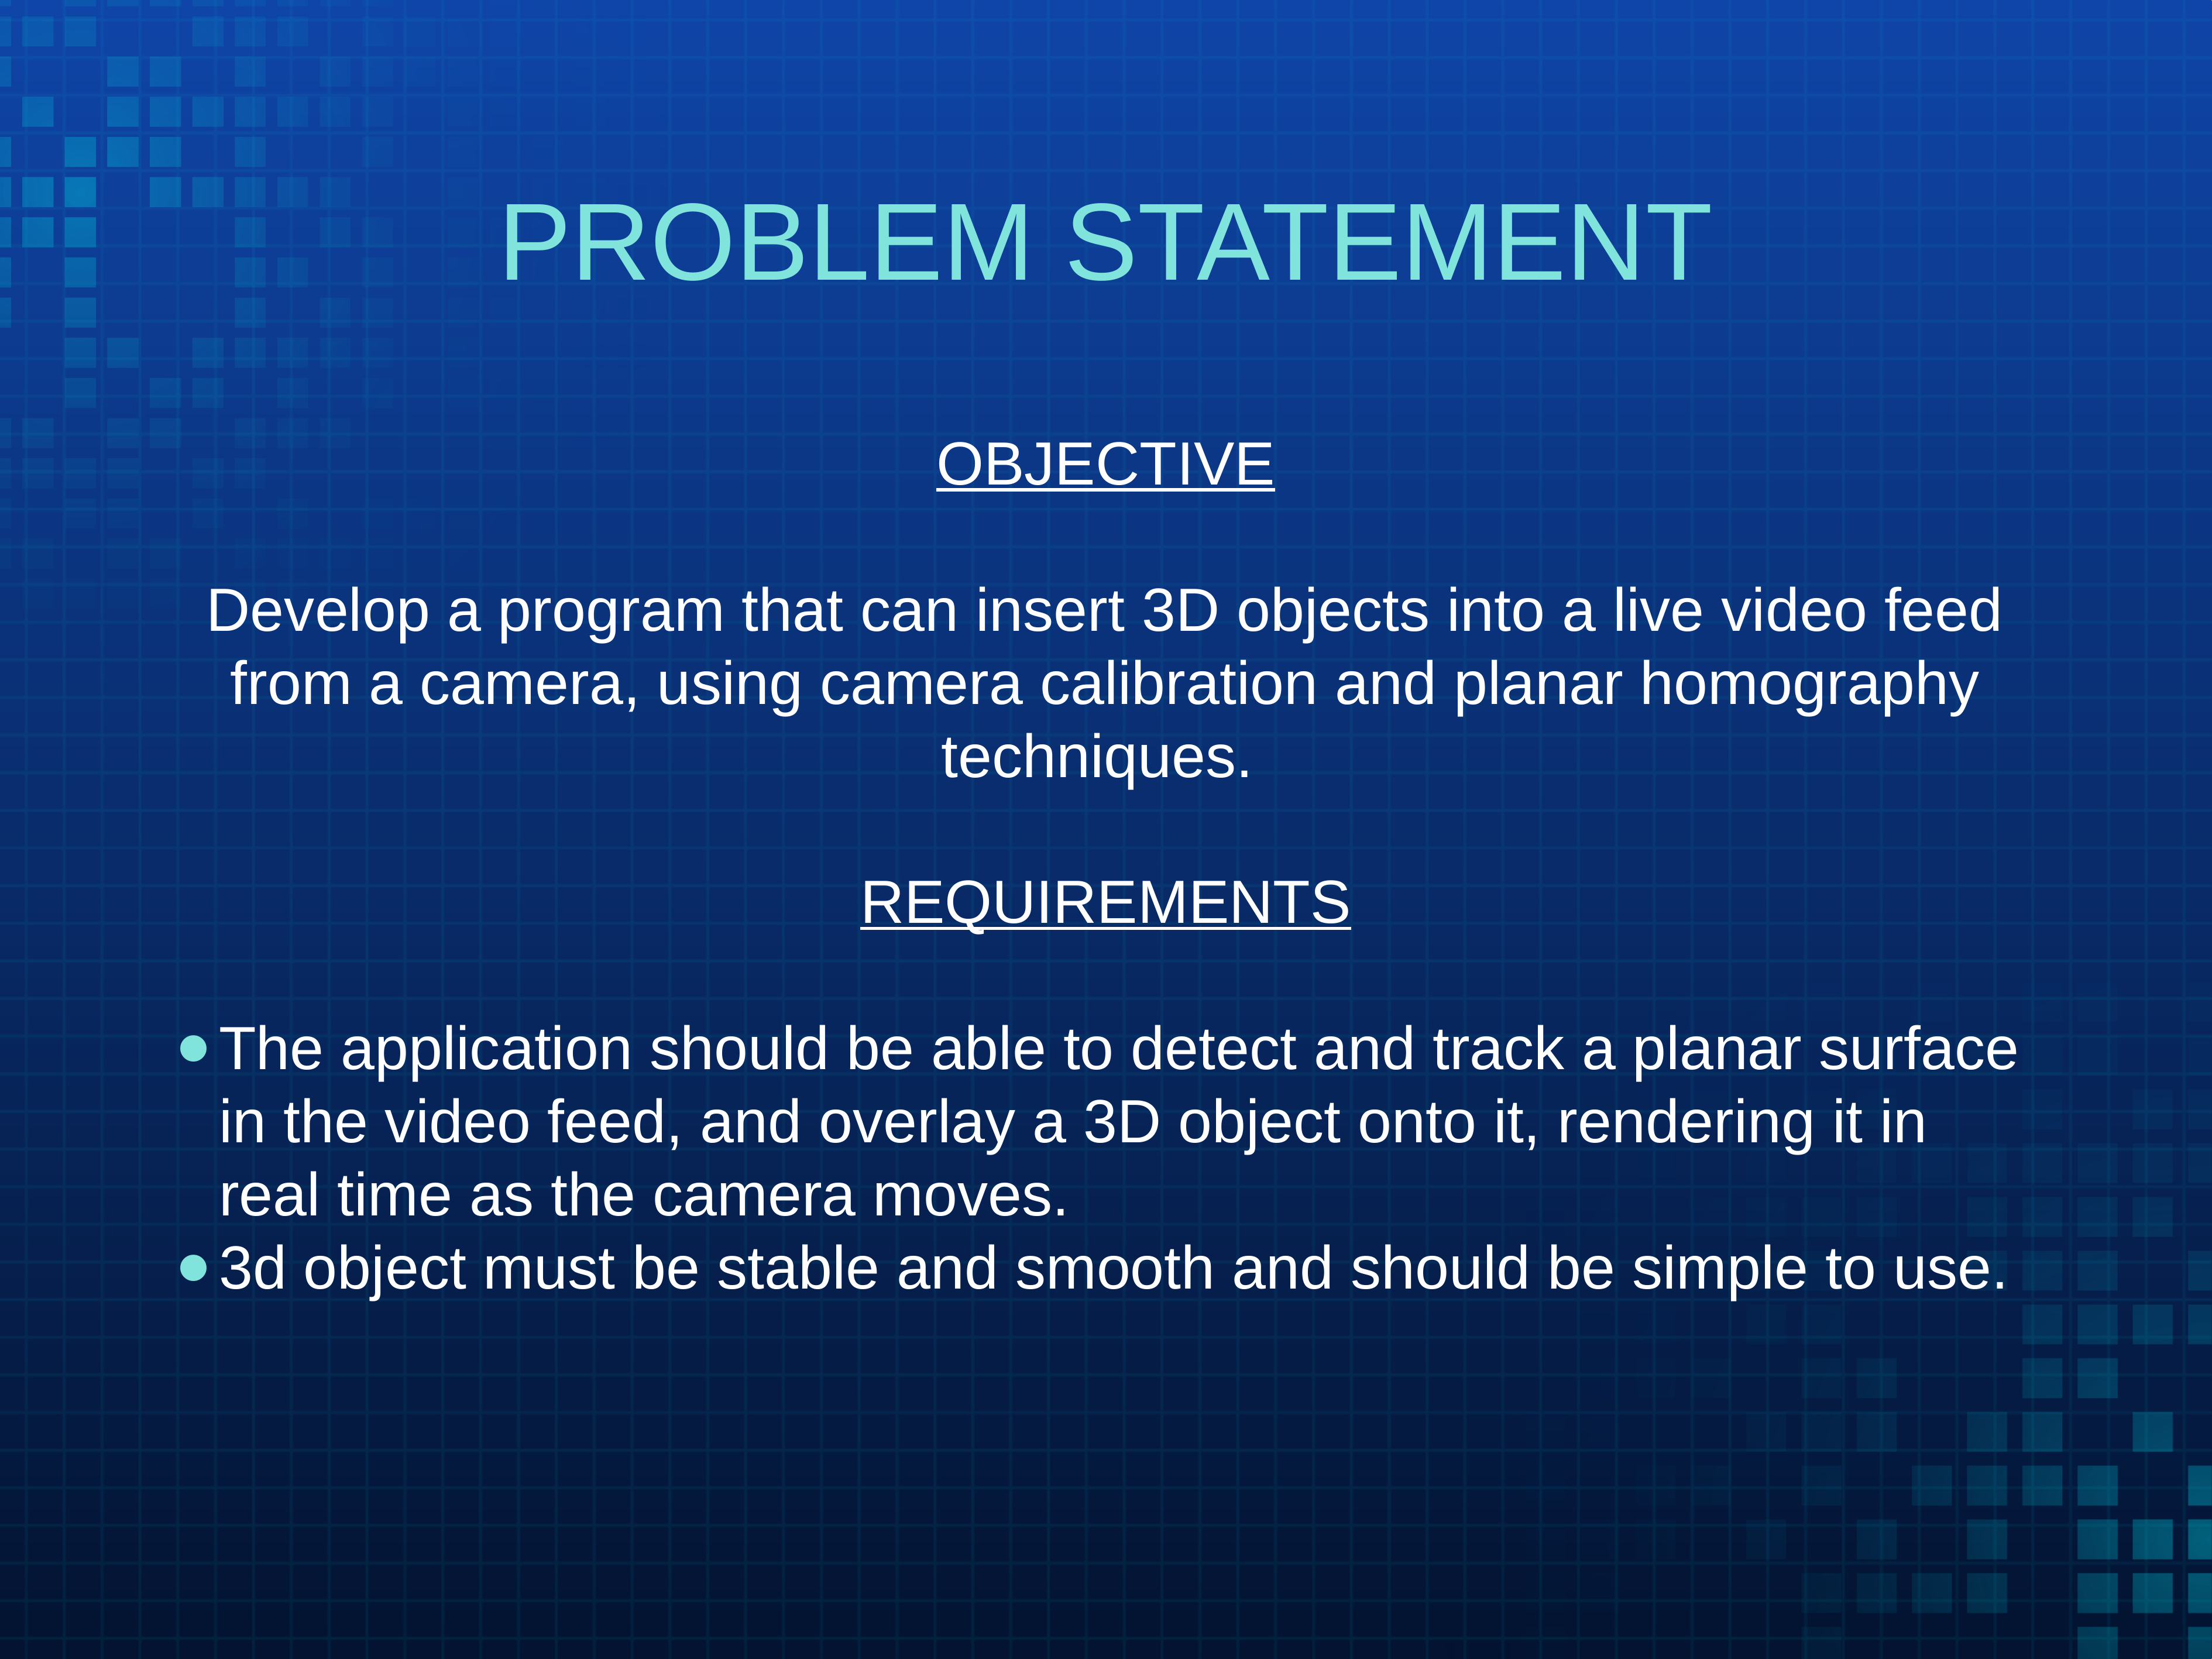

# PROBLEM STATEMENT
OBJECTIVE

Develop a program that can insert 3D objects into a live video feed from a camera, using camera calibration and planar homography techniques.

REQUIREMENTS

The application should be able to detect and track a planar surface in the video feed, and overlay a 3D object onto it, rendering it in real time as the camera moves.
3d object must be stable and smooth and should be simple to use.